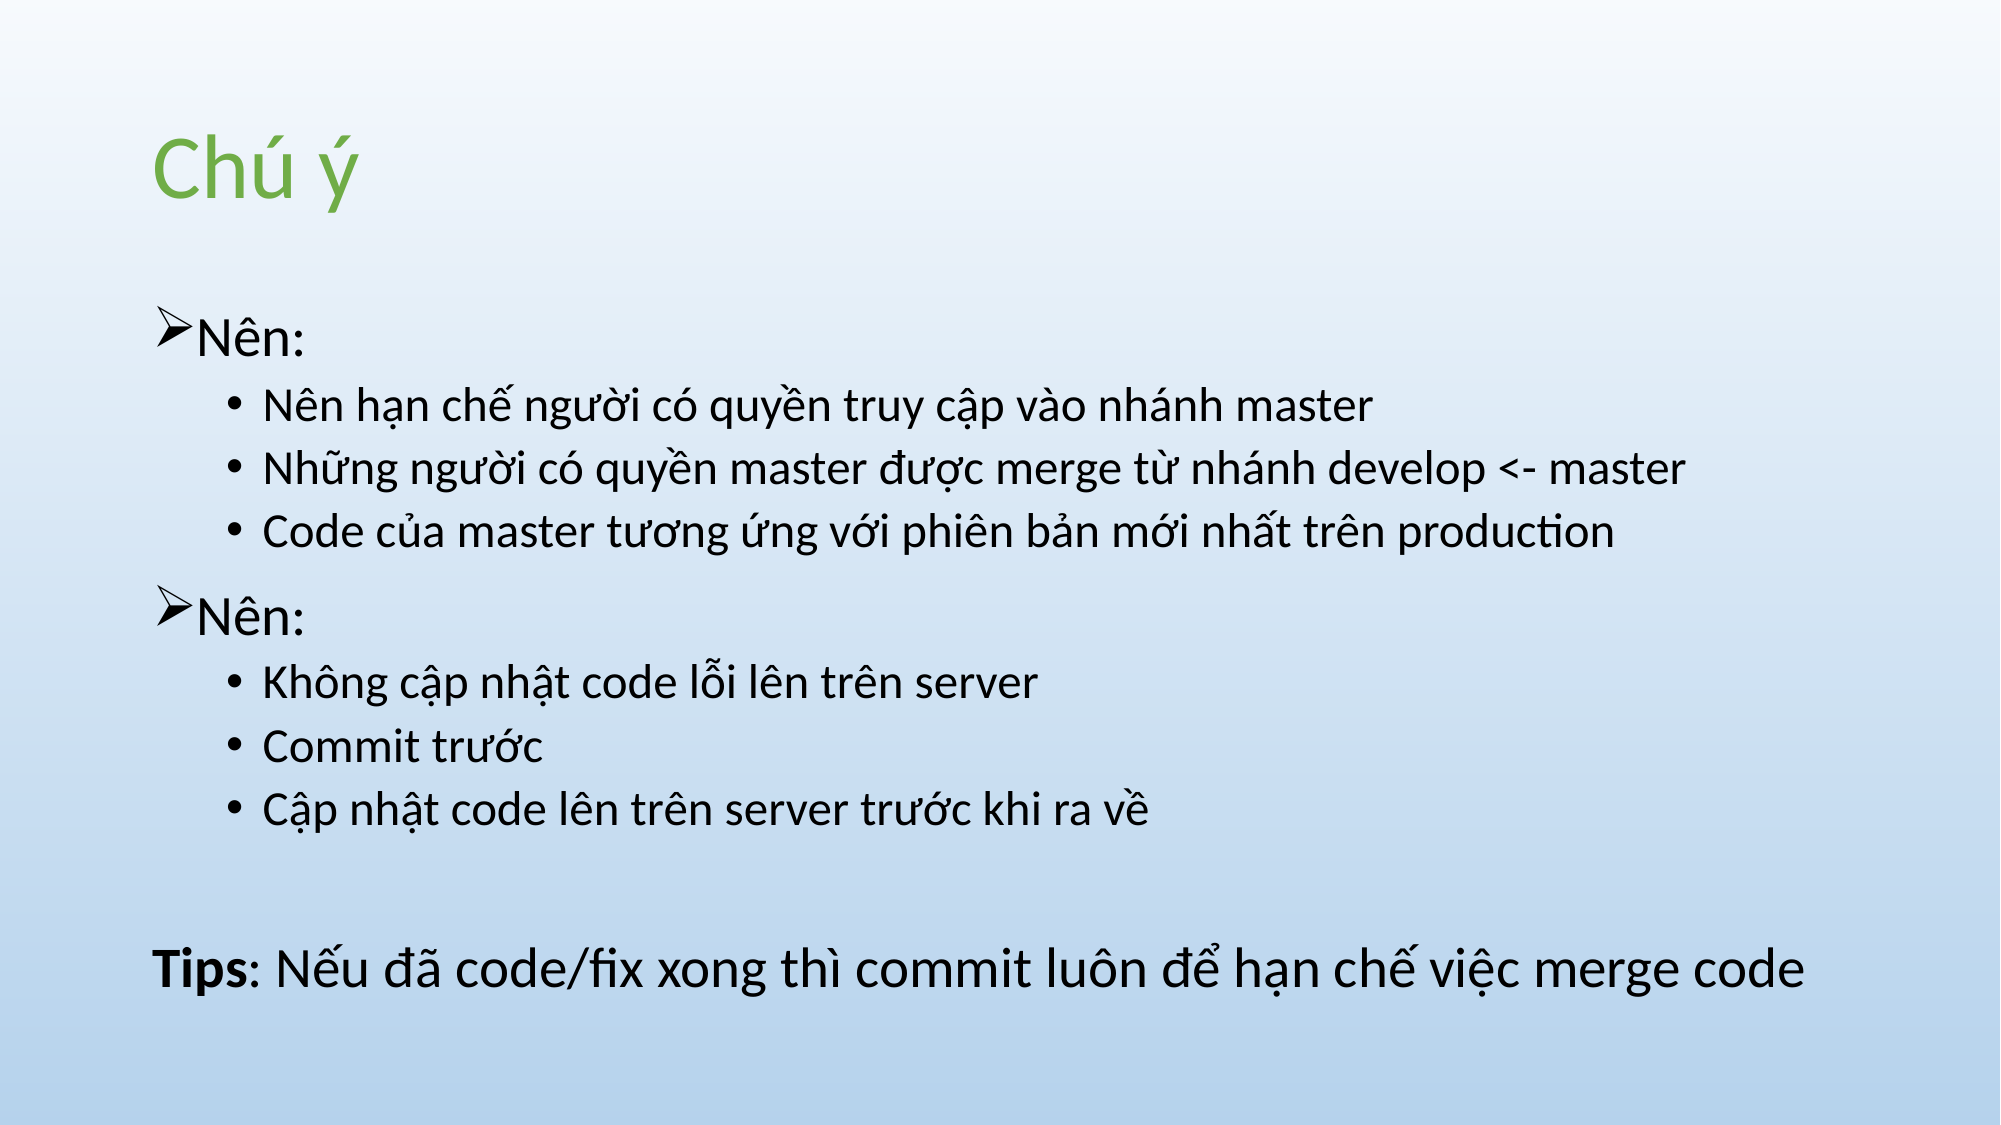

# Chú ý
Nên:
Nên hạn chế người có quyền truy cập vào nhánh master
Những người có quyền master được merge từ nhánh develop <- master
Code của master tương ứng với phiên bản mới nhất trên production
Nên:
Không cập nhật code lỗi lên trên server
Commit trước
Cập nhật code lên trên server trước khi ra về

Tips: Nếu đã code/fix xong thì commit luôn để hạn chế việc merge code